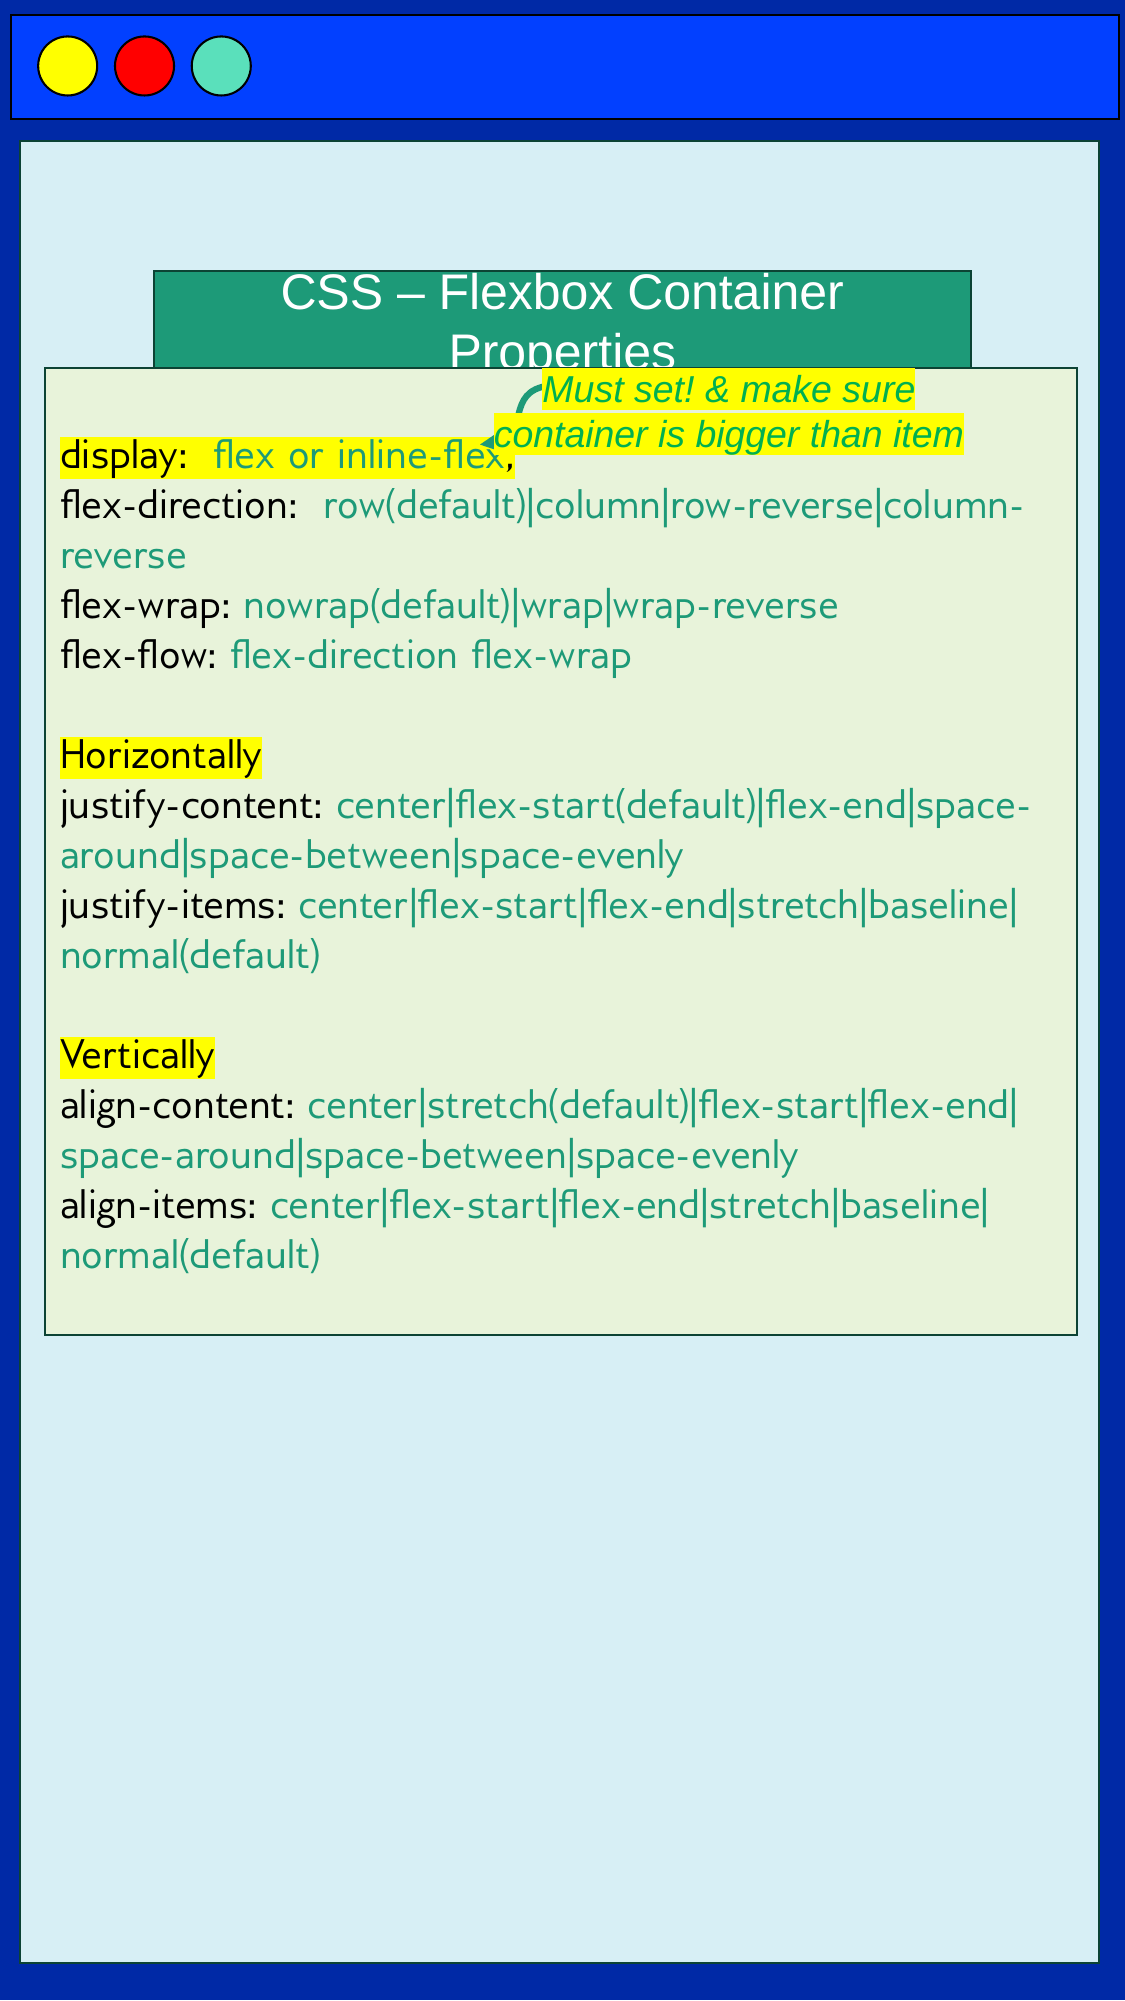

CSS – Flexbox Container Properties
display:  flex or inline-flex;
flex-direction:  row(default)|column|row-reverse|column-reverse
flex-wrap: nowrap(default)|wrap|wrap-reverse
flex-flow: flex-direction flex-wrap
Horizontally
justify-content: center|flex-start(default)|flex-end|space-around|space-between|space-evenly
justify-items: center|flex-start|flex-end|stretch|baseline|normal(default)
Vertically
align-content: center|stretch(default)|flex-start|flex-end|space-around|space-between|space-evenly
align-items: center|flex-start|flex-end|stretch|baseline|normal(default)
Must set! & make sure container is bigger than item